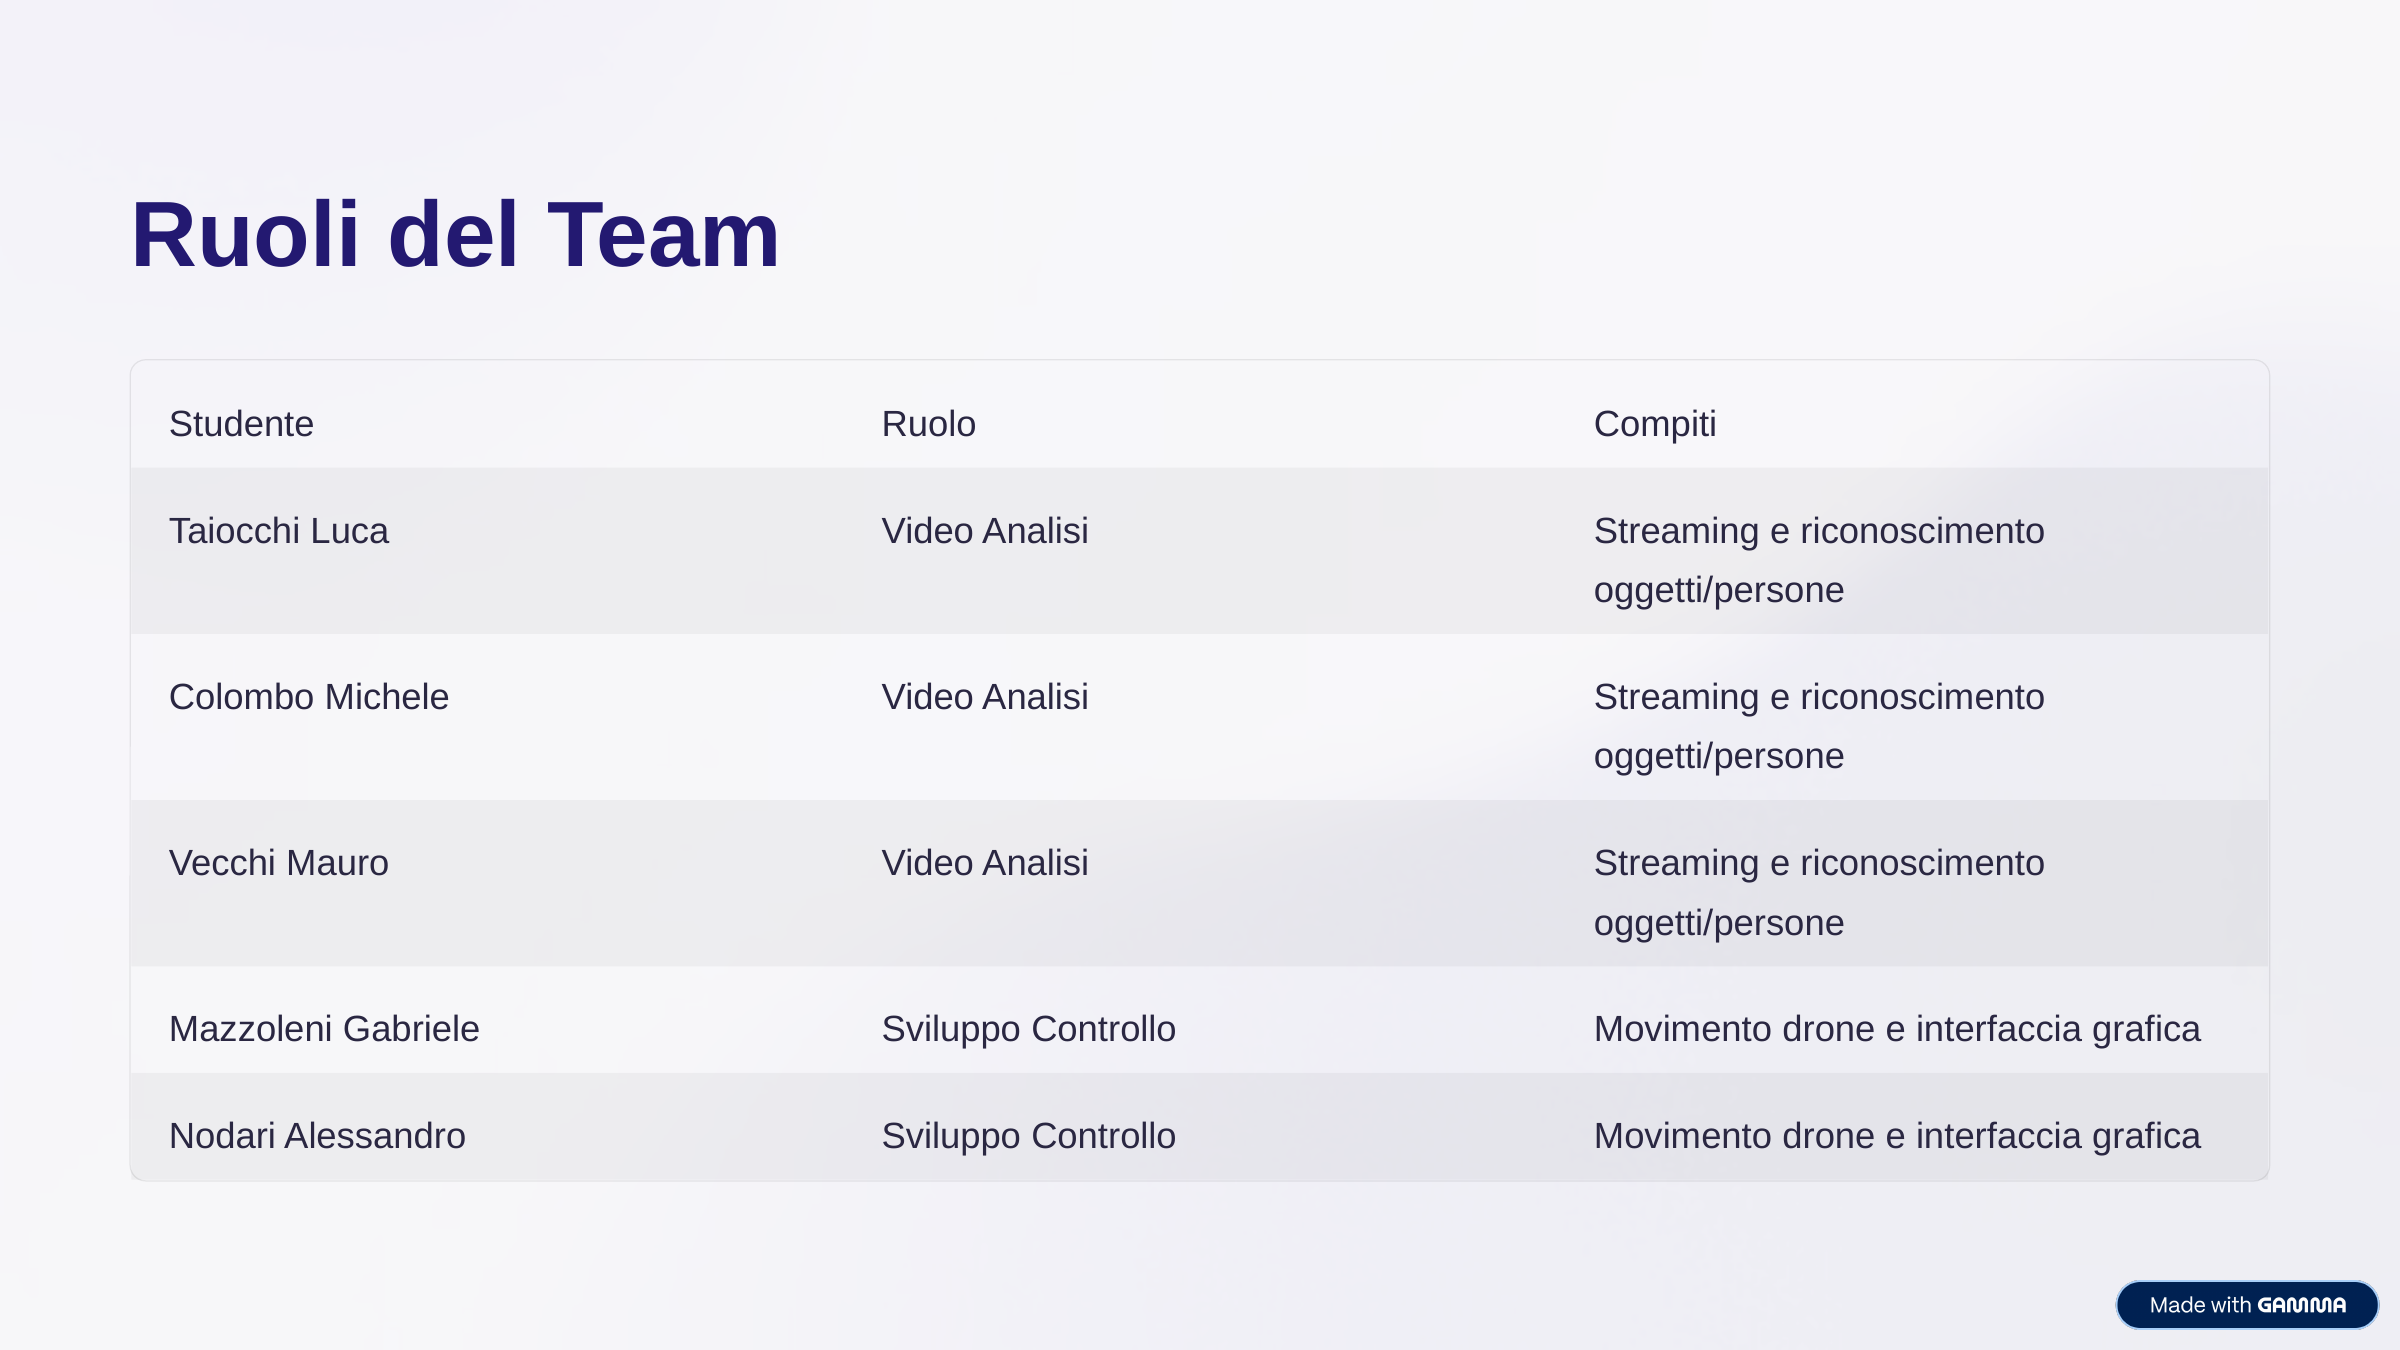

Ruoli del Team

Studente
Ruolo
Compiti

Taiocchi Luca
Video Analisi
Streaming e riconoscimento oggetti/persone

Colombo Michele
Video Analisi
Streaming e riconoscimento oggetti/persone

Vecchi Mauro
Video Analisi
Streaming e riconoscimento oggetti/persone

Mazzoleni Gabriele
Sviluppo Controllo
Movimento drone e interfaccia grafica

Nodari Alessandro
Sviluppo Controllo
Movimento drone e interfaccia grafica